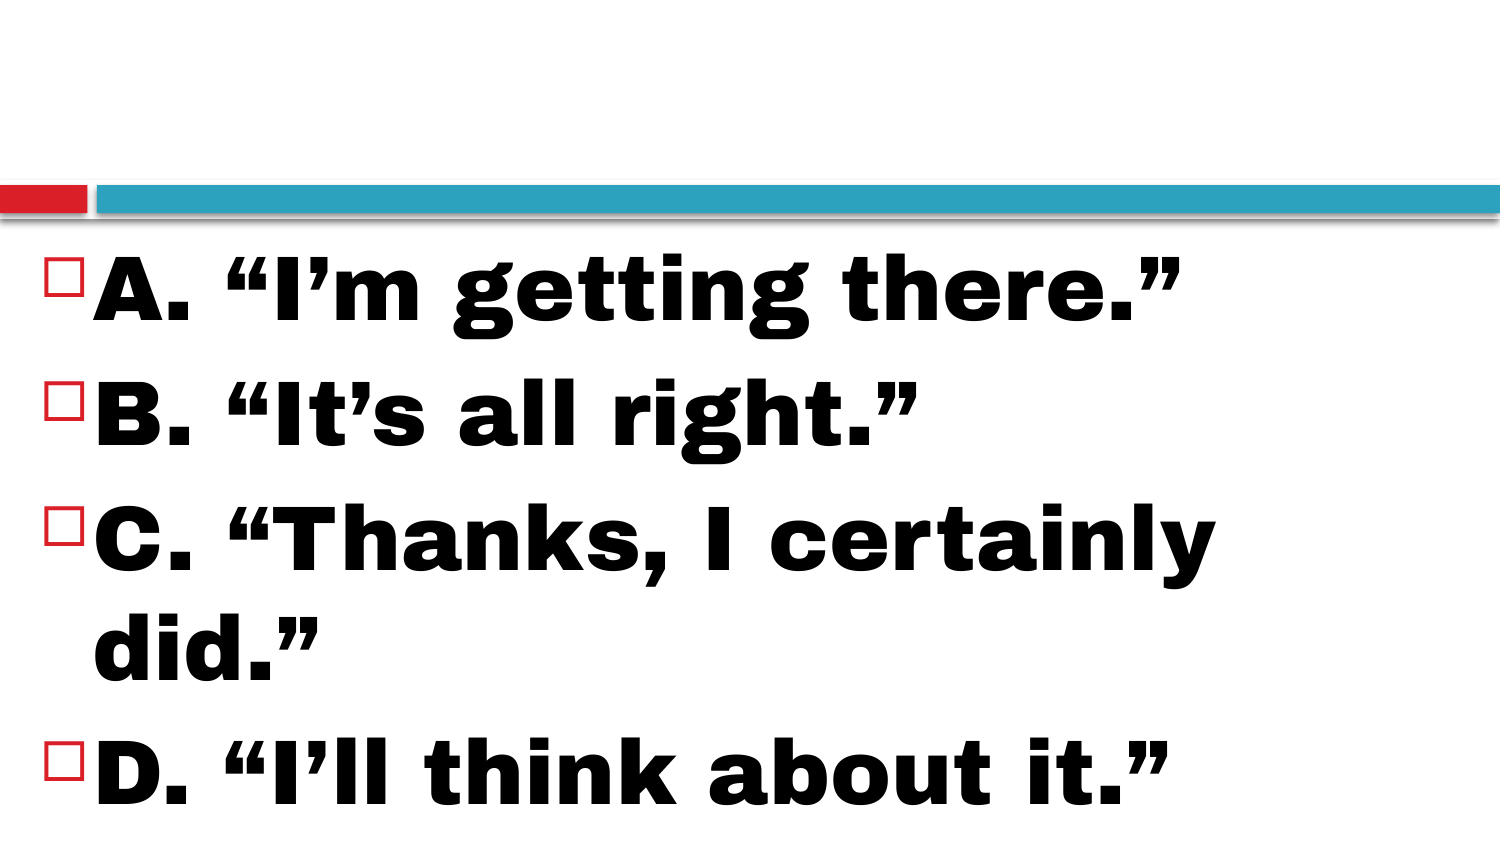

#
A. “I’m getting there.”
B. “It’s all right.”
C. “Thanks, I certainly did.”
D. “I’ll think about it.”